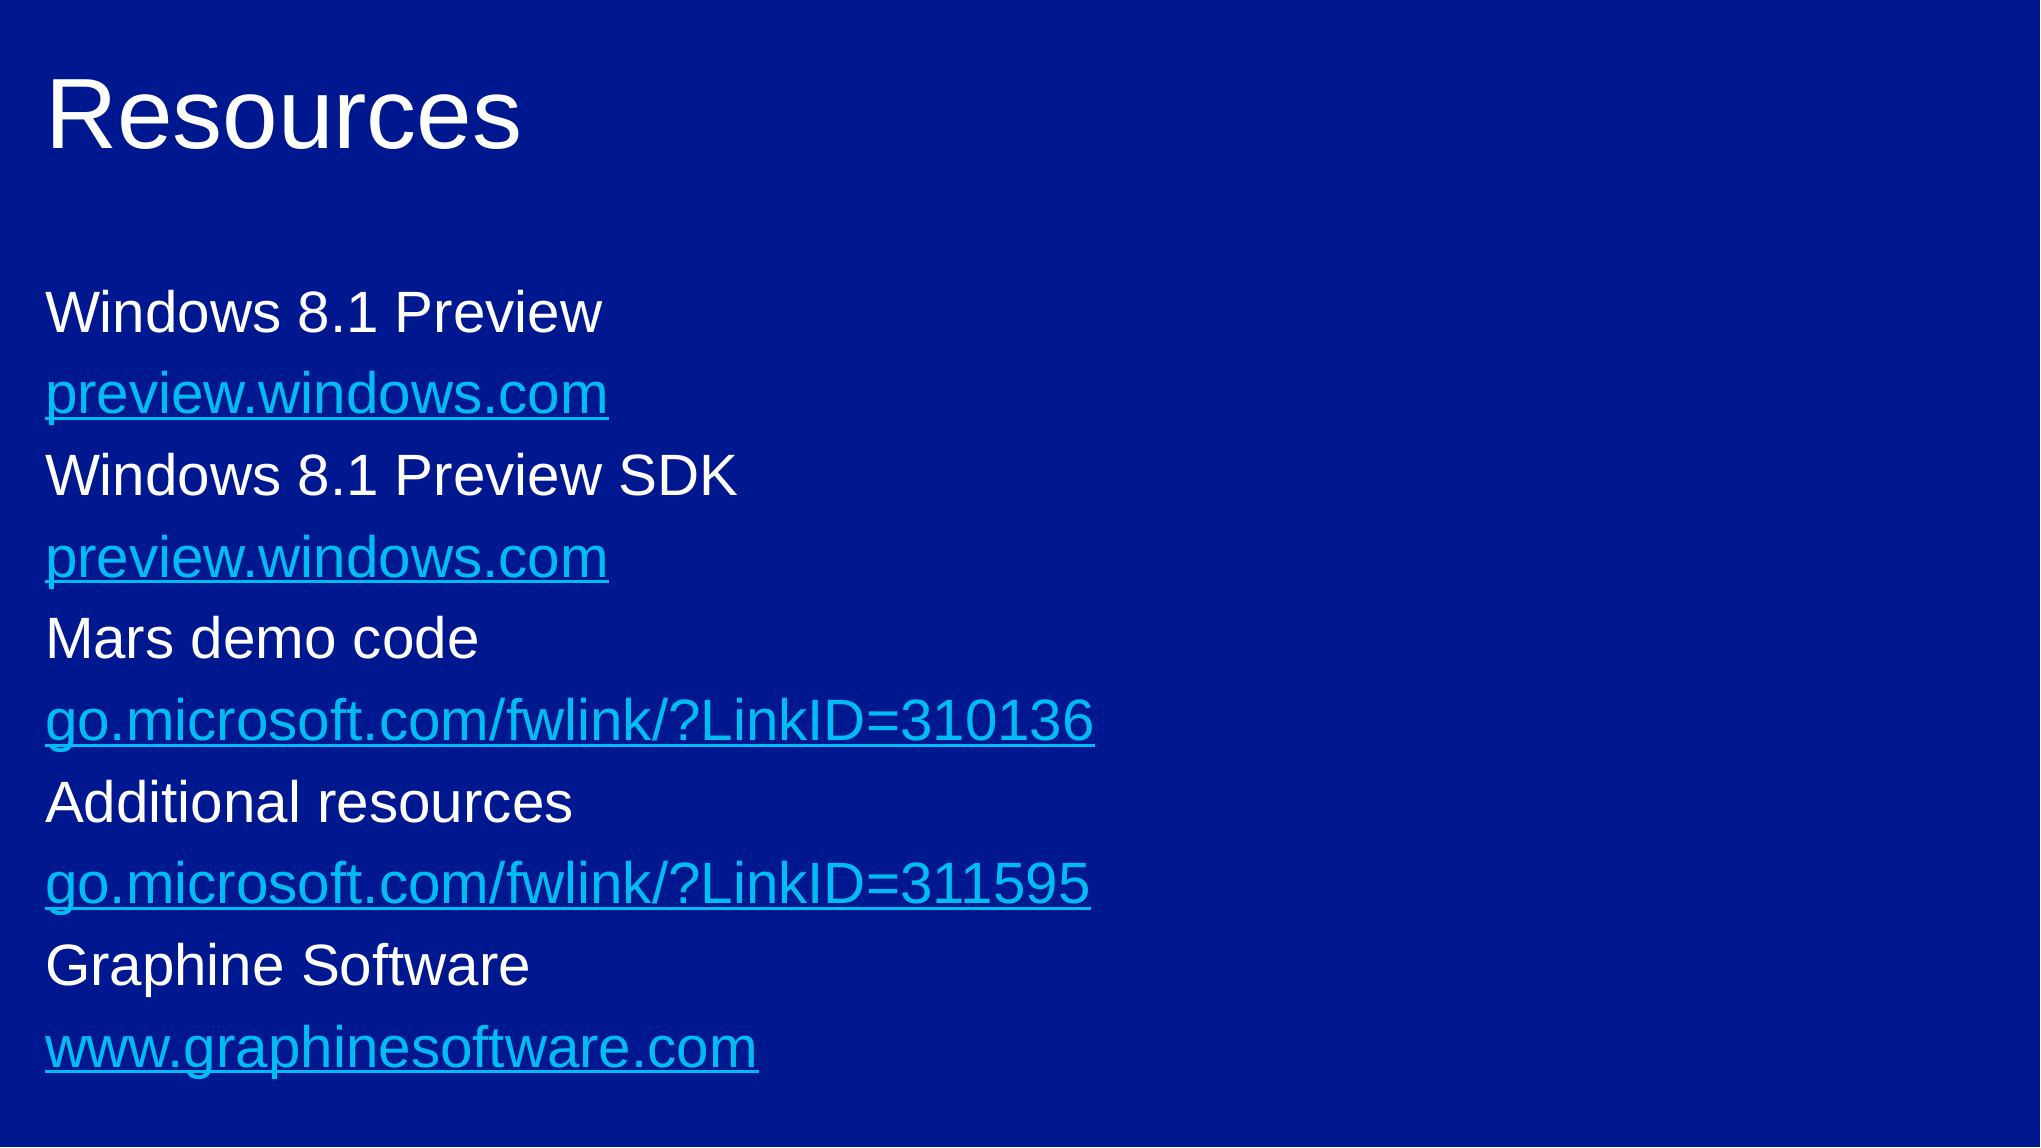

# Resources
Windows 8.1 Preview
preview.windows.com
Windows 8.1 Preview SDK
preview.windows.com
Mars demo code
go.microsoft.com/fwlink/?LinkID=310136
Additional resources
go.microsoft.com/fwlink/?LinkID=311595
Graphine Software
www.graphinesoftware.com